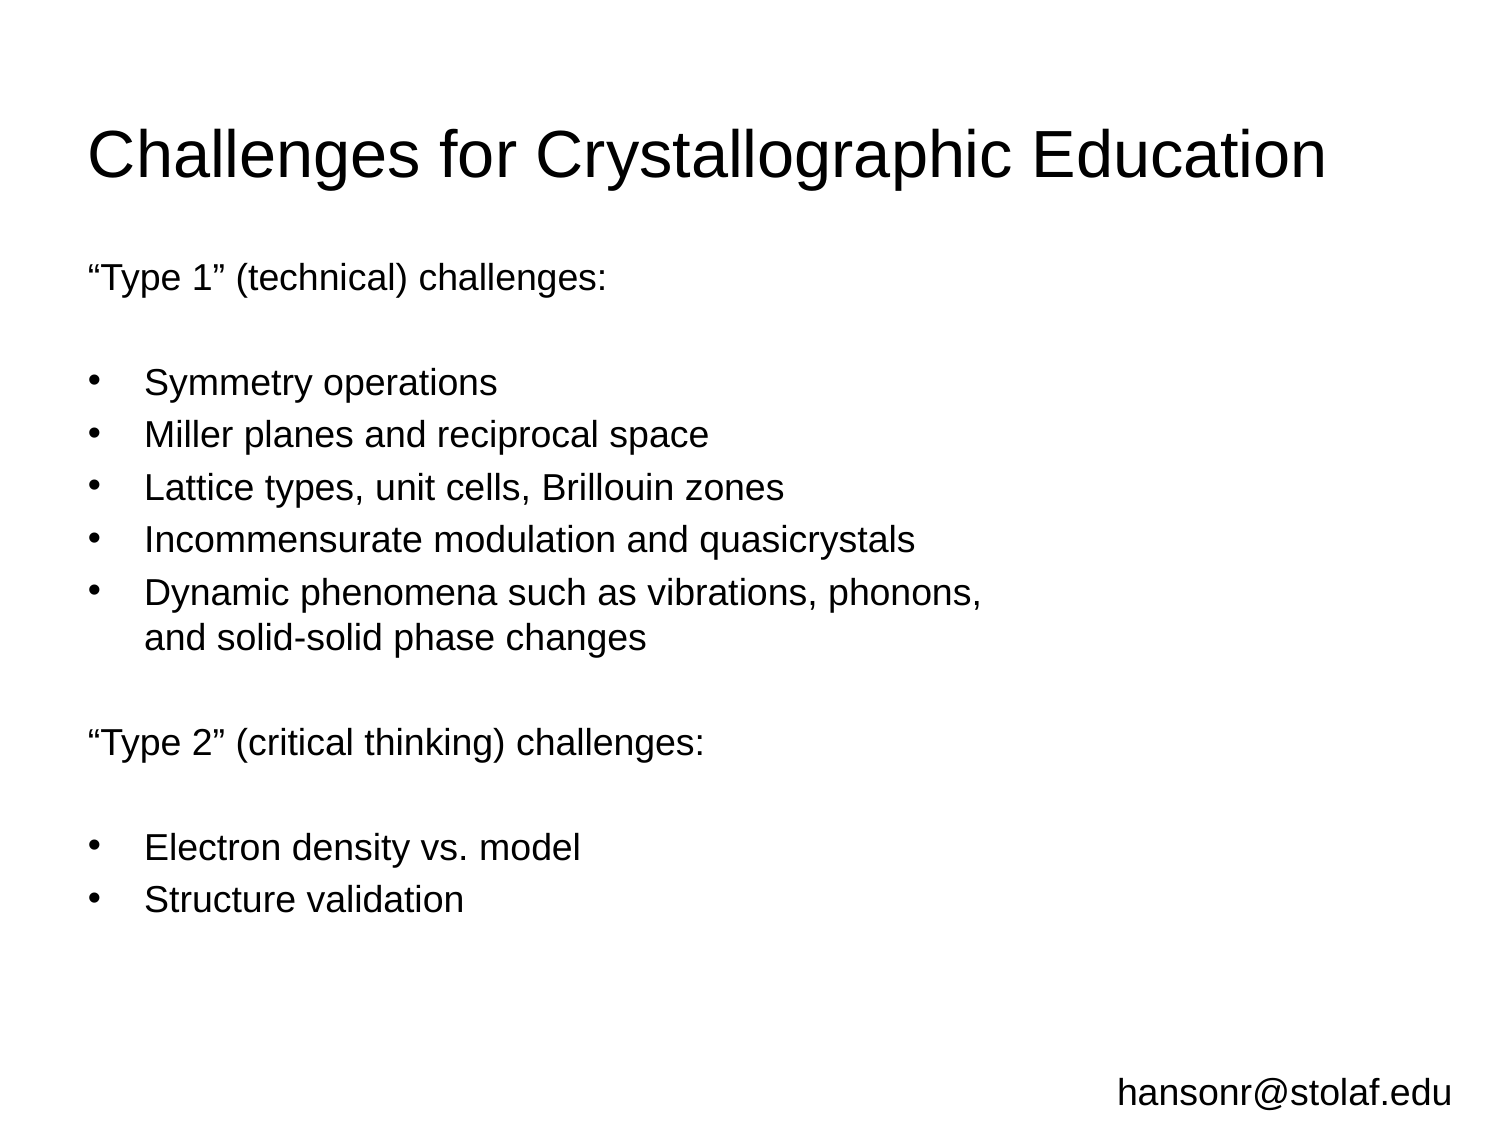

# Challenges for Crystallographic Education
“Type 1” (technical) challenges:

Symmetry operations
Miller planes and reciprocal space
Lattice types, unit cells, Brillouin zones
Incommensurate modulation and quasicrystals
Dynamic phenomena such as vibrations, phonons, and solid-solid phase changes

“Type 2” (critical thinking) challenges:

Electron density vs. model
Structure validation

hansonr@stolaf.edu